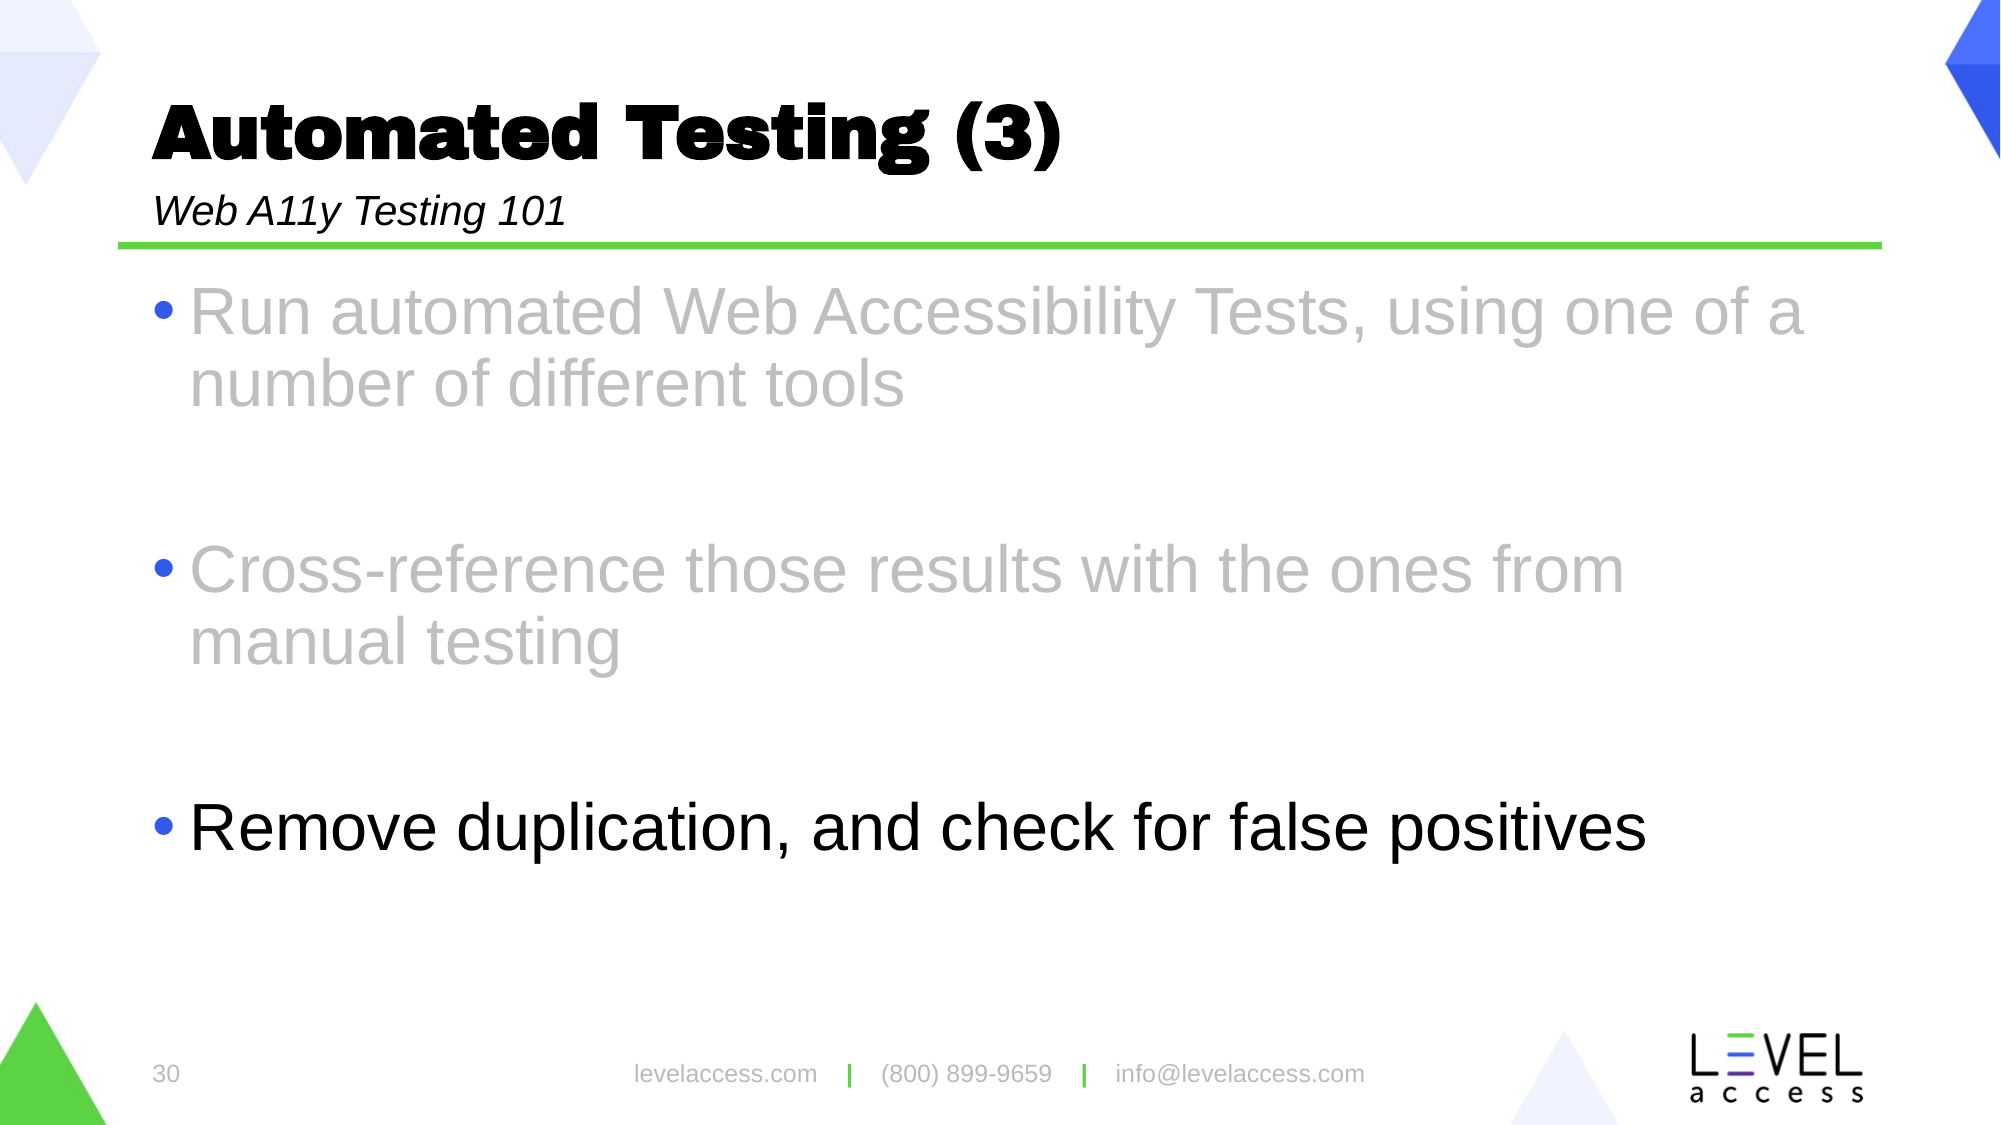

# Automated Testing (3)
Web A11y Testing 101
Run automated Web Accessibility Tests, using one of a number of different tools

Cross-reference those results with the ones from manual testing

Remove duplication, and check for false positives

levelaccess.com    |    (800) 899-9659    |    info@levelaccess.com
30